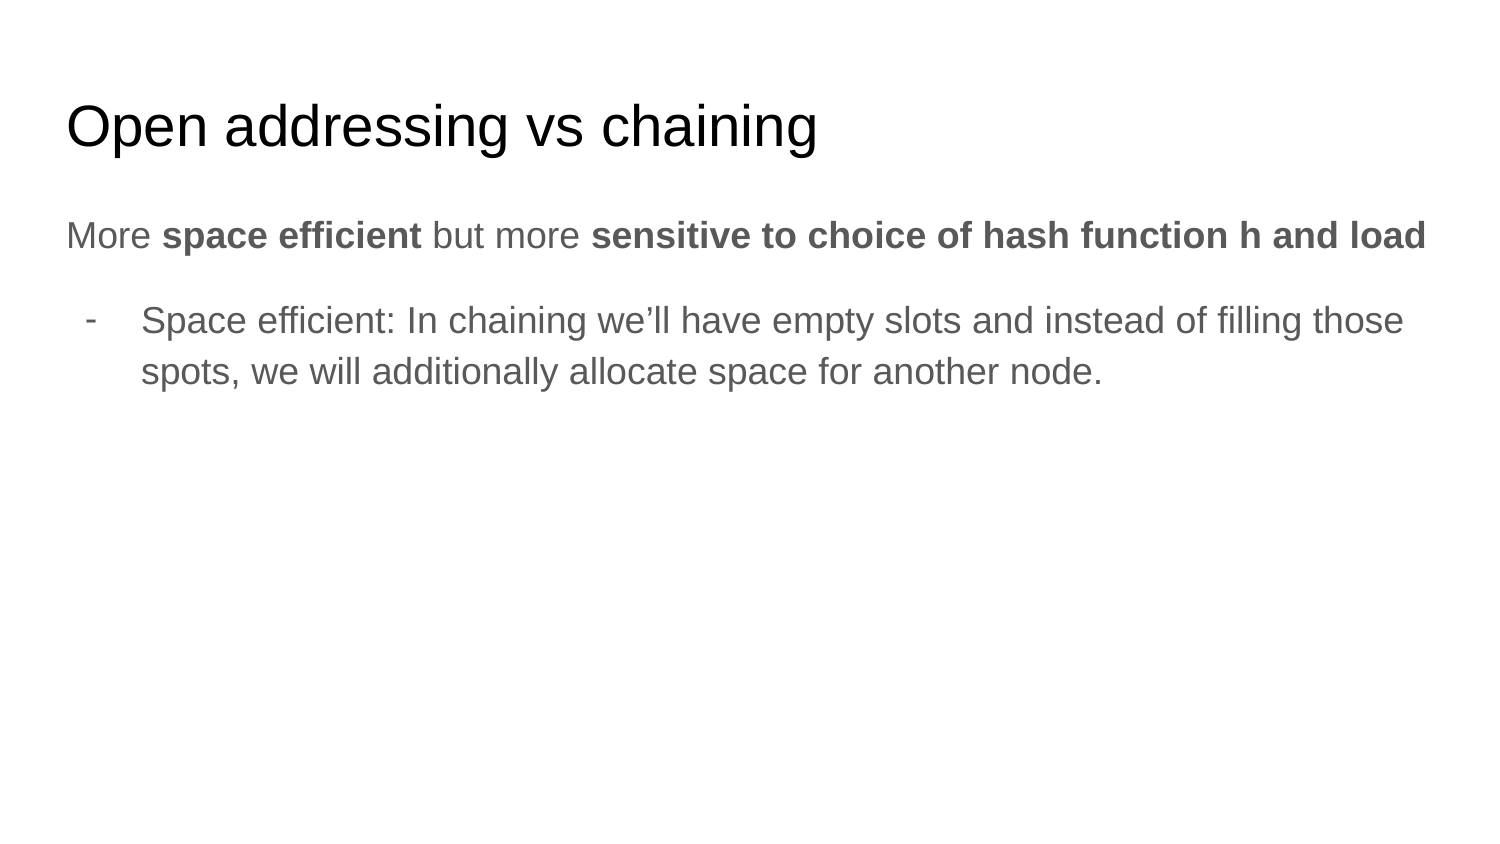

# Open addressing vs chaining
More space efficient but more sensitive to choice of hash function h and load
Space efficient: In chaining we’ll have empty slots and instead of filling those spots, we will additionally allocate space for another node.